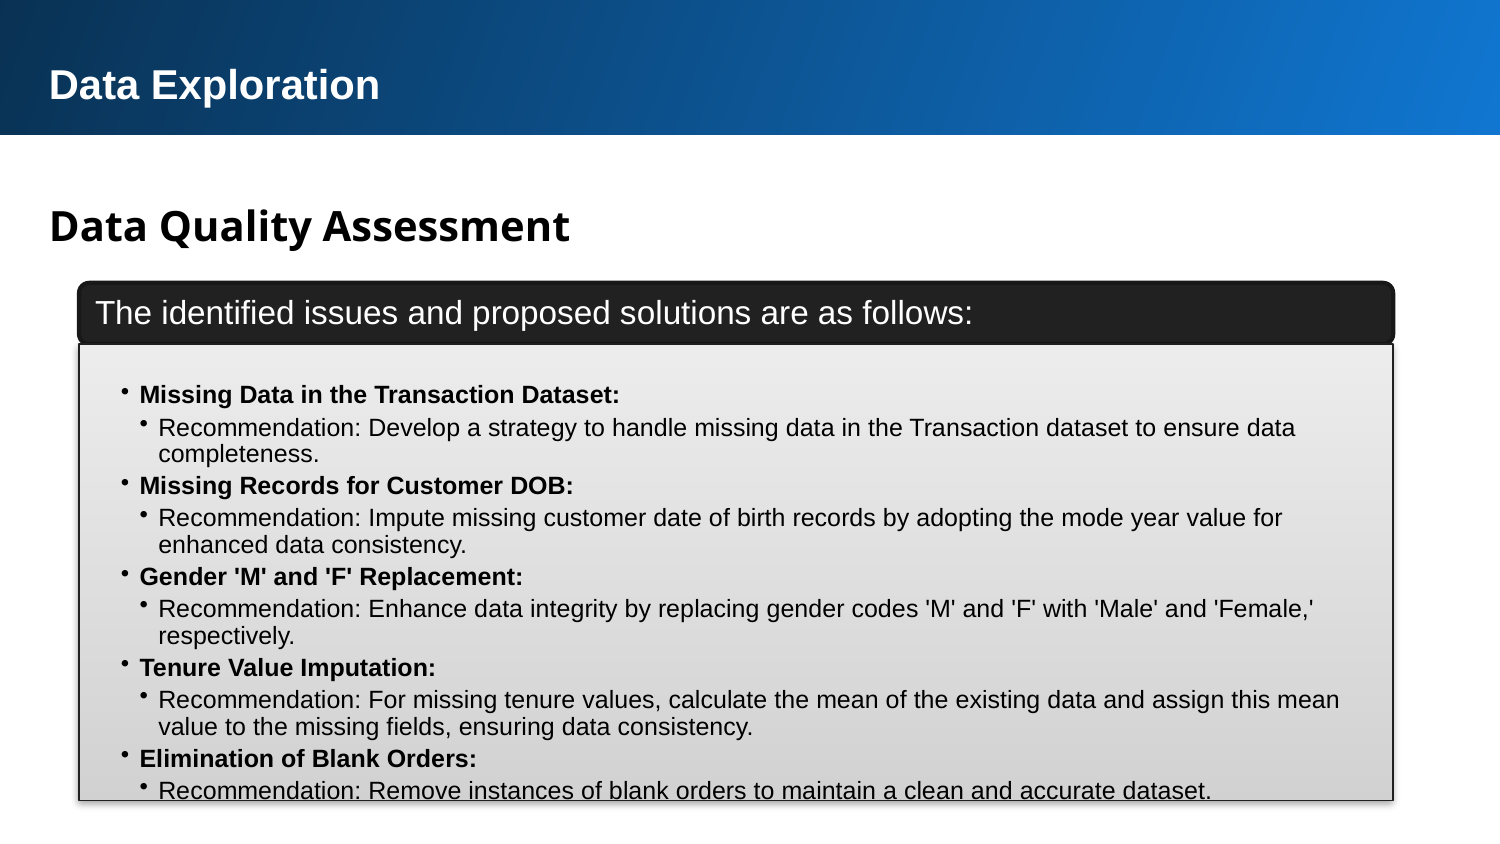

Data Exploration
Data Quality Assessment
The identified issues and proposed solutions are as follows:

Missing Data in the Transaction Dataset:
Recommendation: Develop a strategy to handle missing data in the Transaction dataset to ensure data completeness.
Missing Records for Customer DOB:
Recommendation: Impute missing customer date of birth records by adopting the mode year value for enhanced data consistency.
Gender 'M' and 'F' Replacement:
Recommendation: Enhance data integrity by replacing gender codes 'M' and 'F' with 'Male' and 'Female,' respectively.
Tenure Value Imputation:
Recommendation: For missing tenure values, calculate the mean of the existing data and assign this mean value to the missing fields, ensuring data consistency.
Elimination of Blank Orders:
Recommendation: Remove instances of blank orders to maintain a clean and accurate dataset.